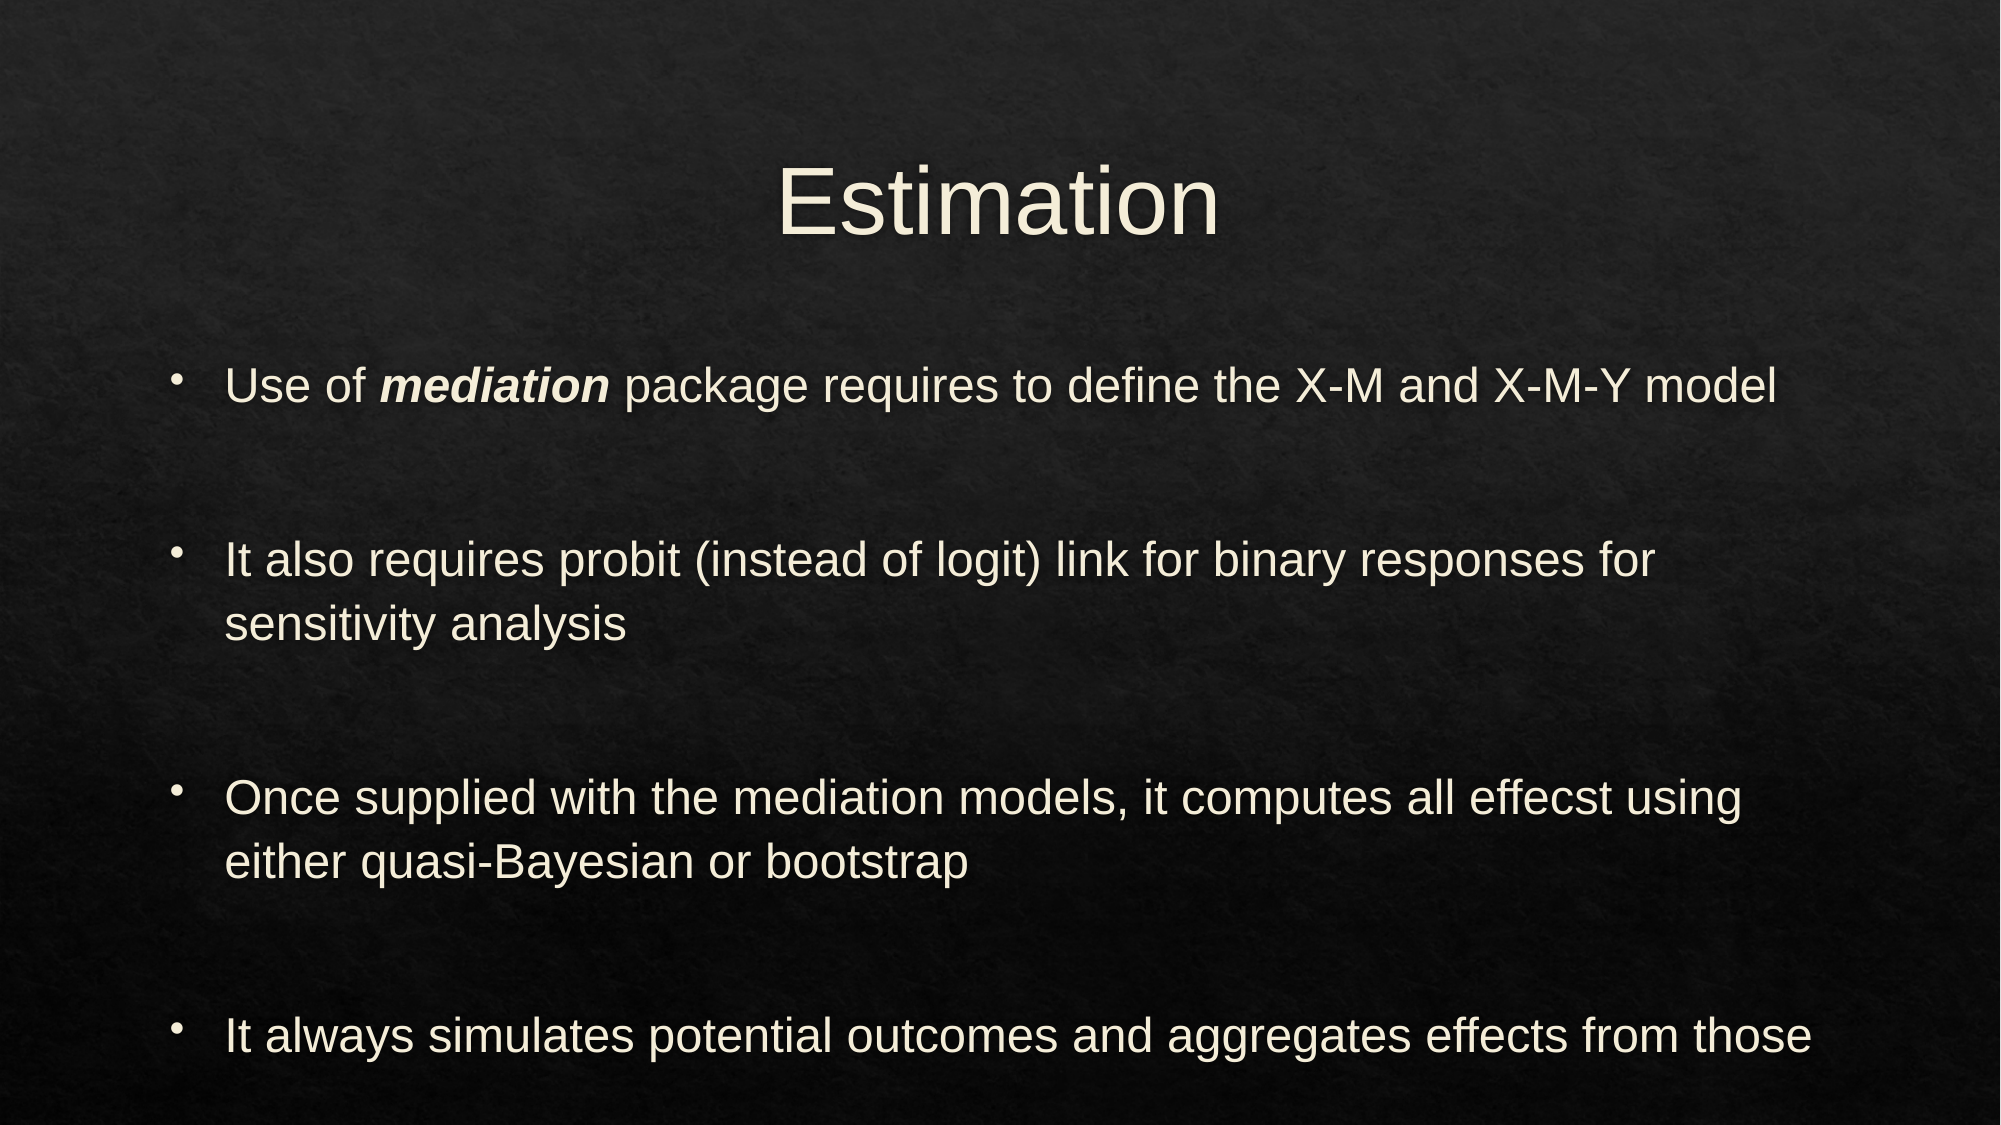

# Estimation
Use of mediation package requires to define the X-M and X-M-Y model

It also requires probit (instead of logit) link for binary responses for sensitivity analysis

Once supplied with the mediation models, it computes all effecst using either quasi-Bayesian or bootstrap

It always simulates potential outcomes and aggregates effects from those